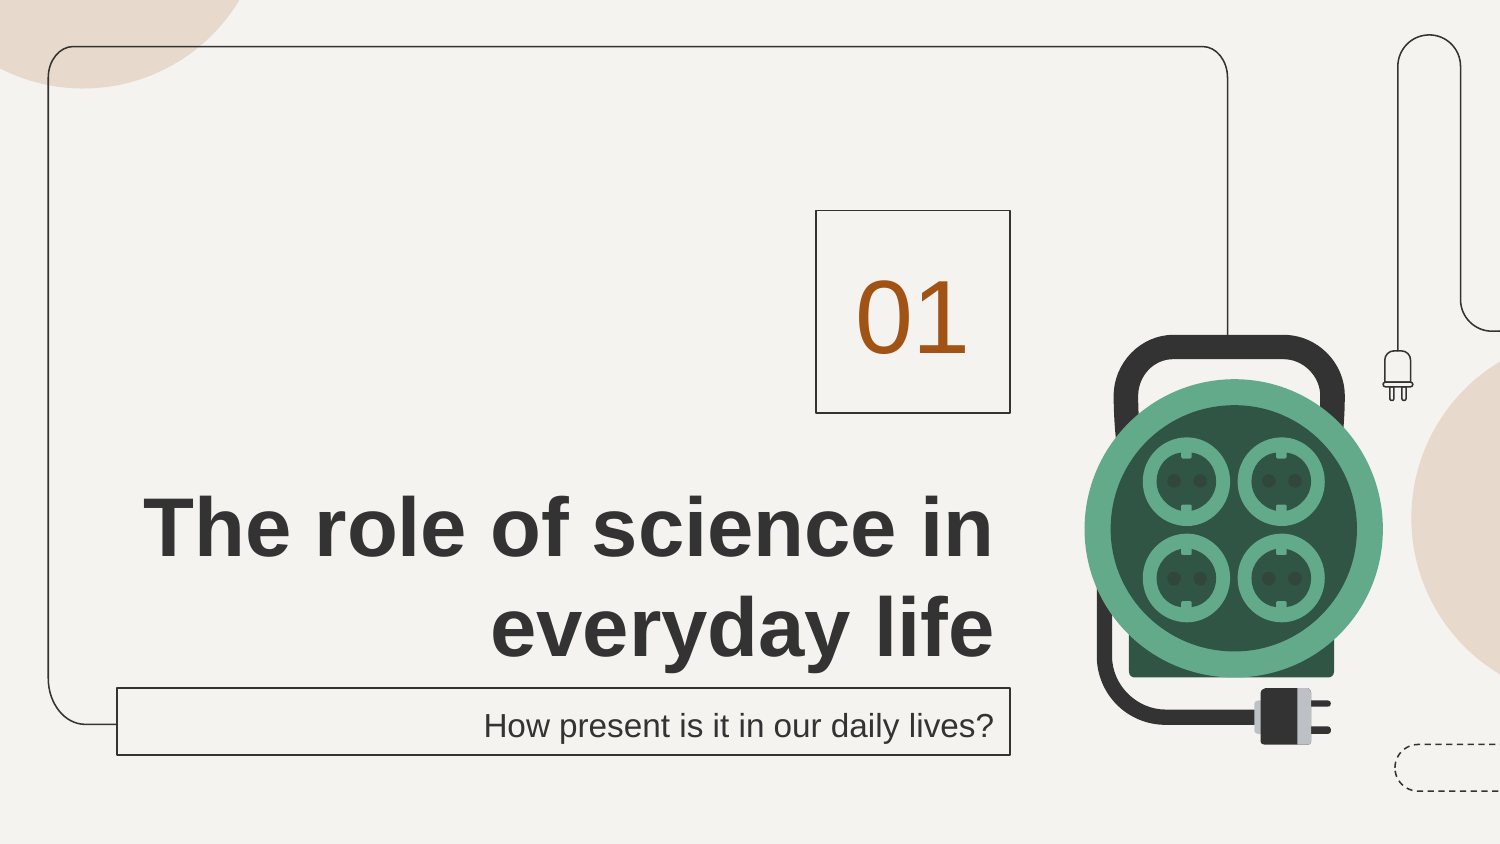

01

# The role of science in everyday life
How present is it in our daily lives?